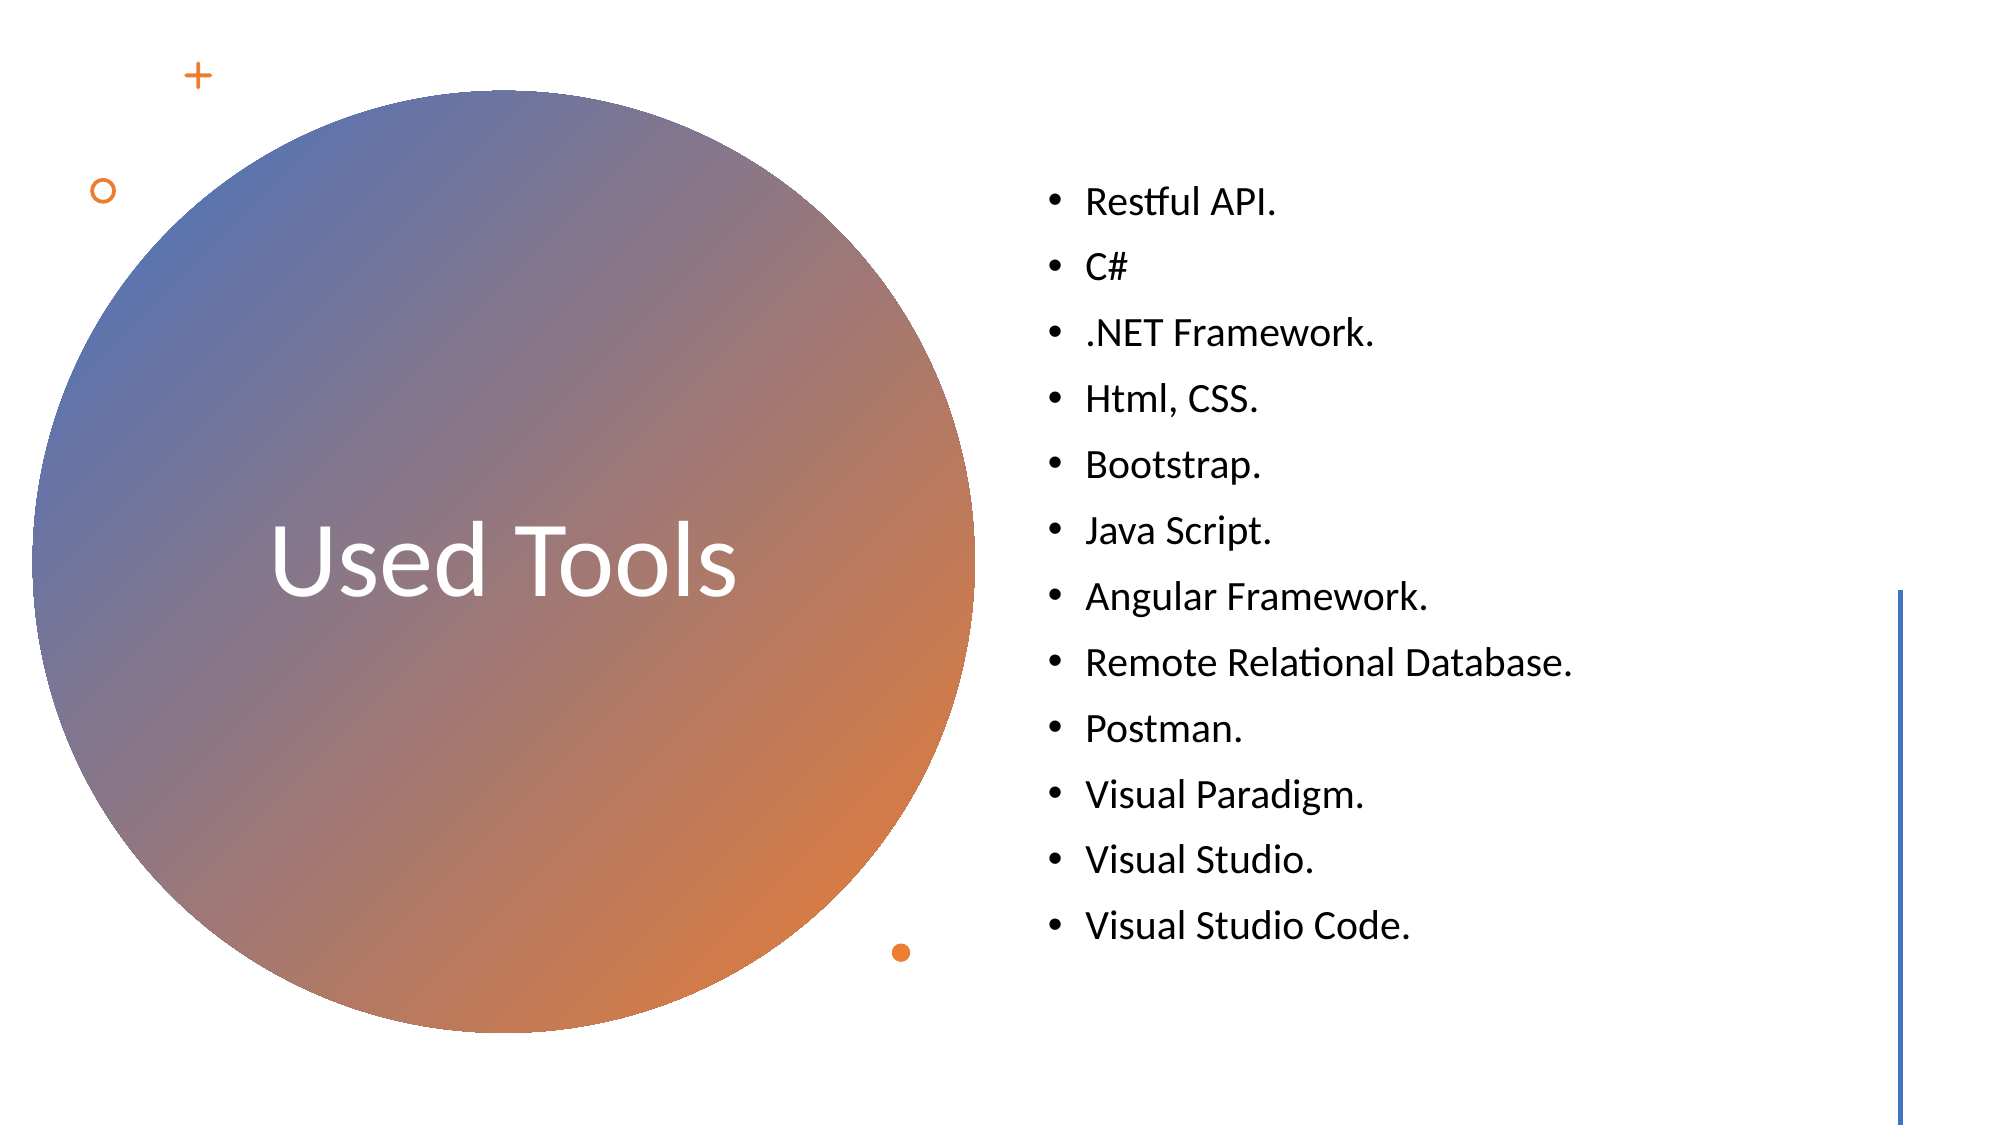

Restful API.
C#
.NET Framework.
Html, CSS.
Bootstrap.
Java Script.
Angular Framework.
Remote Relational Database.
Postman.
Visual Paradigm.
Visual Studio.
Visual Studio Code.

# Used Tools